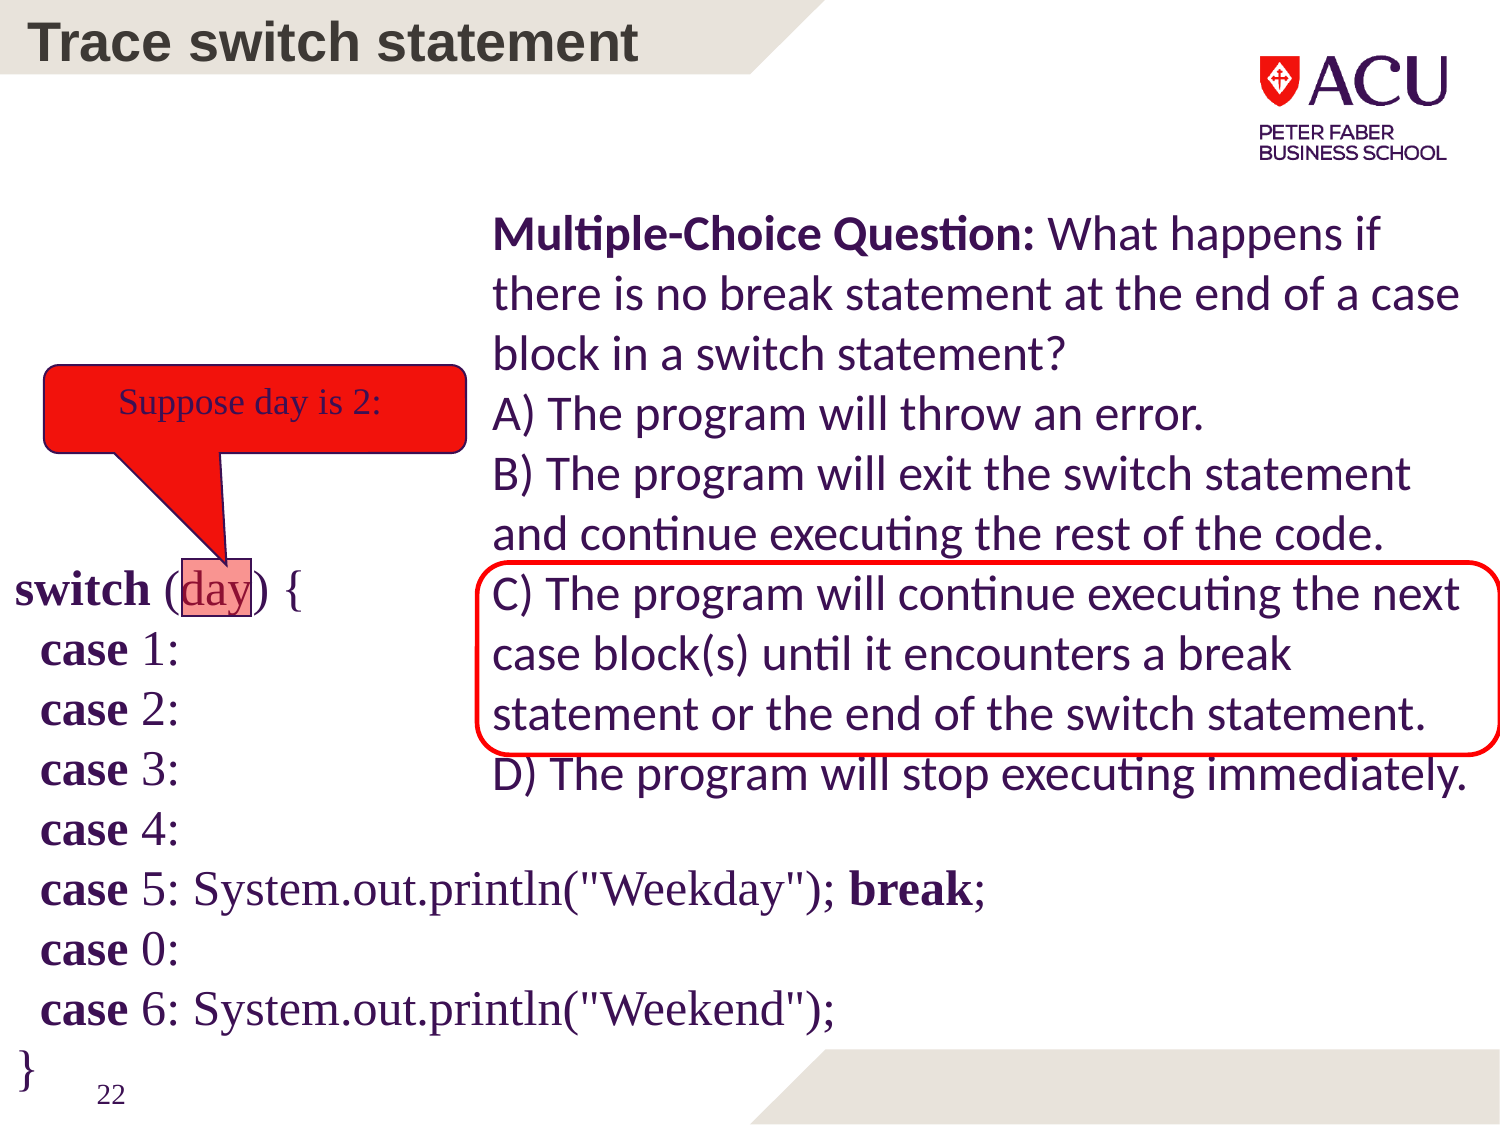

# Trace switch statement
Multiple-Choice Question: What happens if there is no break statement at the end of a case block in a switch statement?
A) The program will throw an error.
B) The program will exit the switch statement and continue executing the rest of the code.
C) The program will continue executing the next case block(s) until it encounters a break statement or the end of the switch statement.
D) The program will stop executing immediately.
Suppose day is 2:
switch (day) {
  case 1:
  case 2:
  case 3:
  case 4:
  case 5: System.out.println("Weekday"); break;
  case 0:
  case 6: System.out.println("Weekend");
}

22